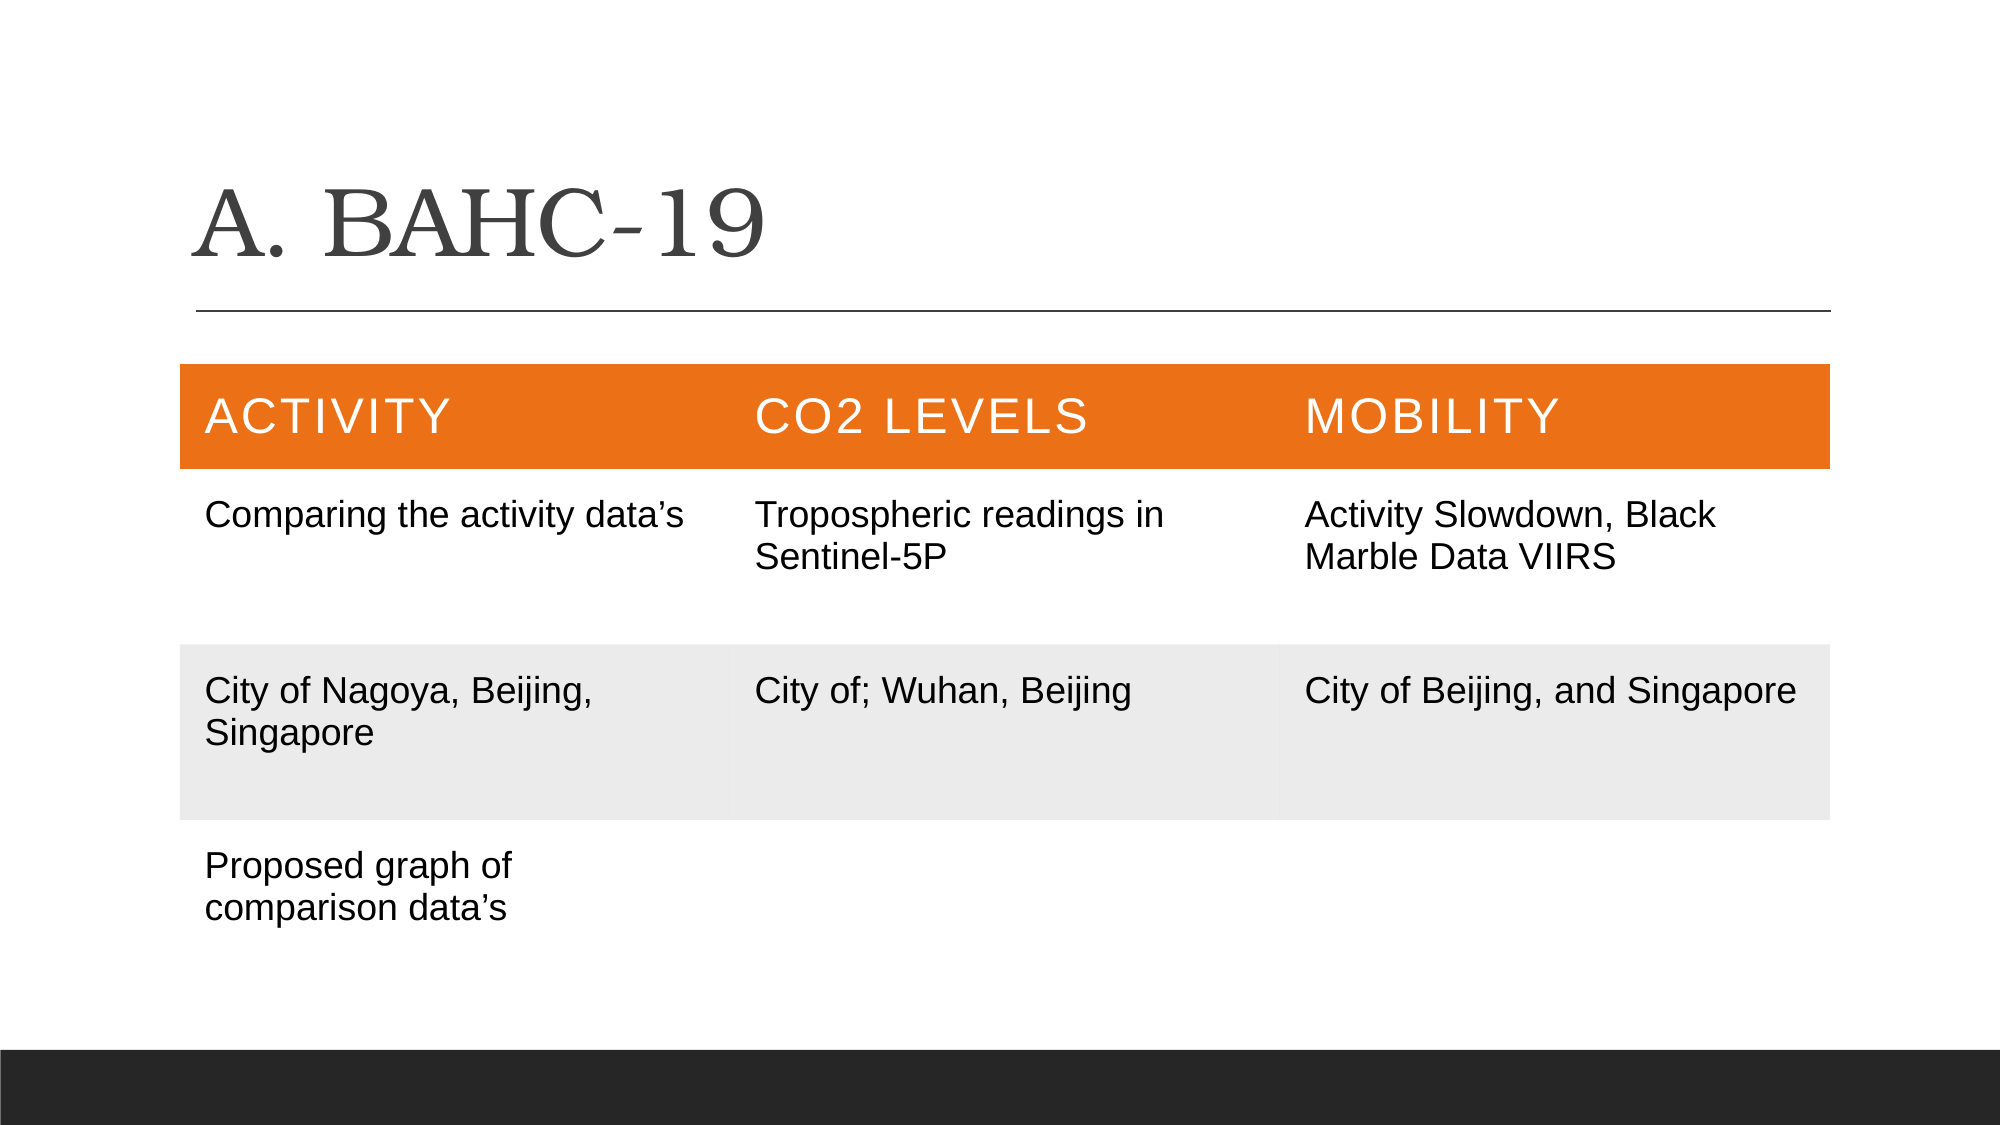

# A. BAHC-19
| Activity | CO2 levels | Mobility |
| --- | --- | --- |
| Comparing the activity data’s | Tropospheric readings in Sentinel-5P | Activity Slowdown, Black Marble Data VIIRS |
| City of Nagoya, Beijing, Singapore | City of; Wuhan, Beijing | City of Beijing, and Singapore |
| Proposed graph of comparison data’s |  |  |